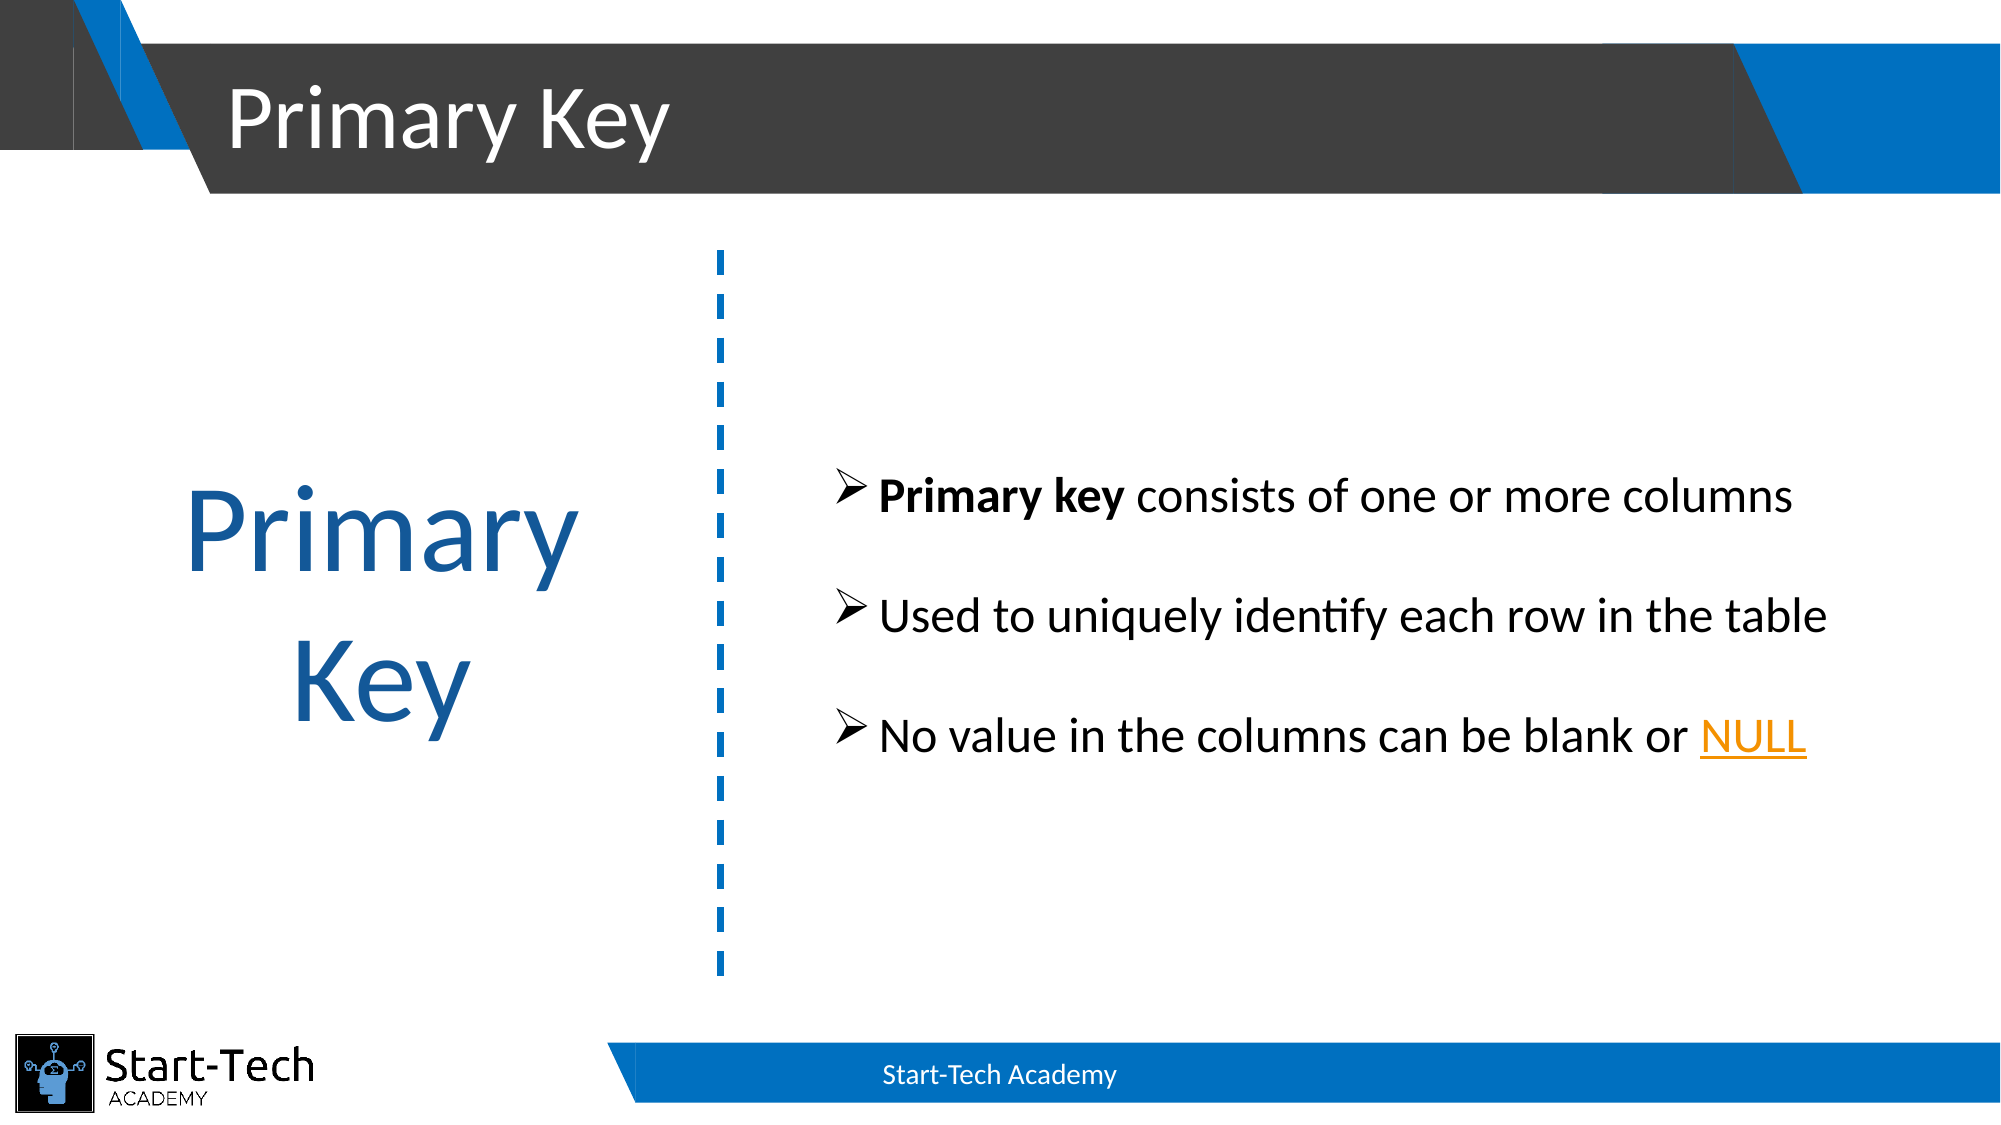

# Primary Key
Primary key consists of one or more columns
Used to uniquely identify each row in the table
No value in the columns can be blank or NULL
Primary Key
Start-Tech Academy